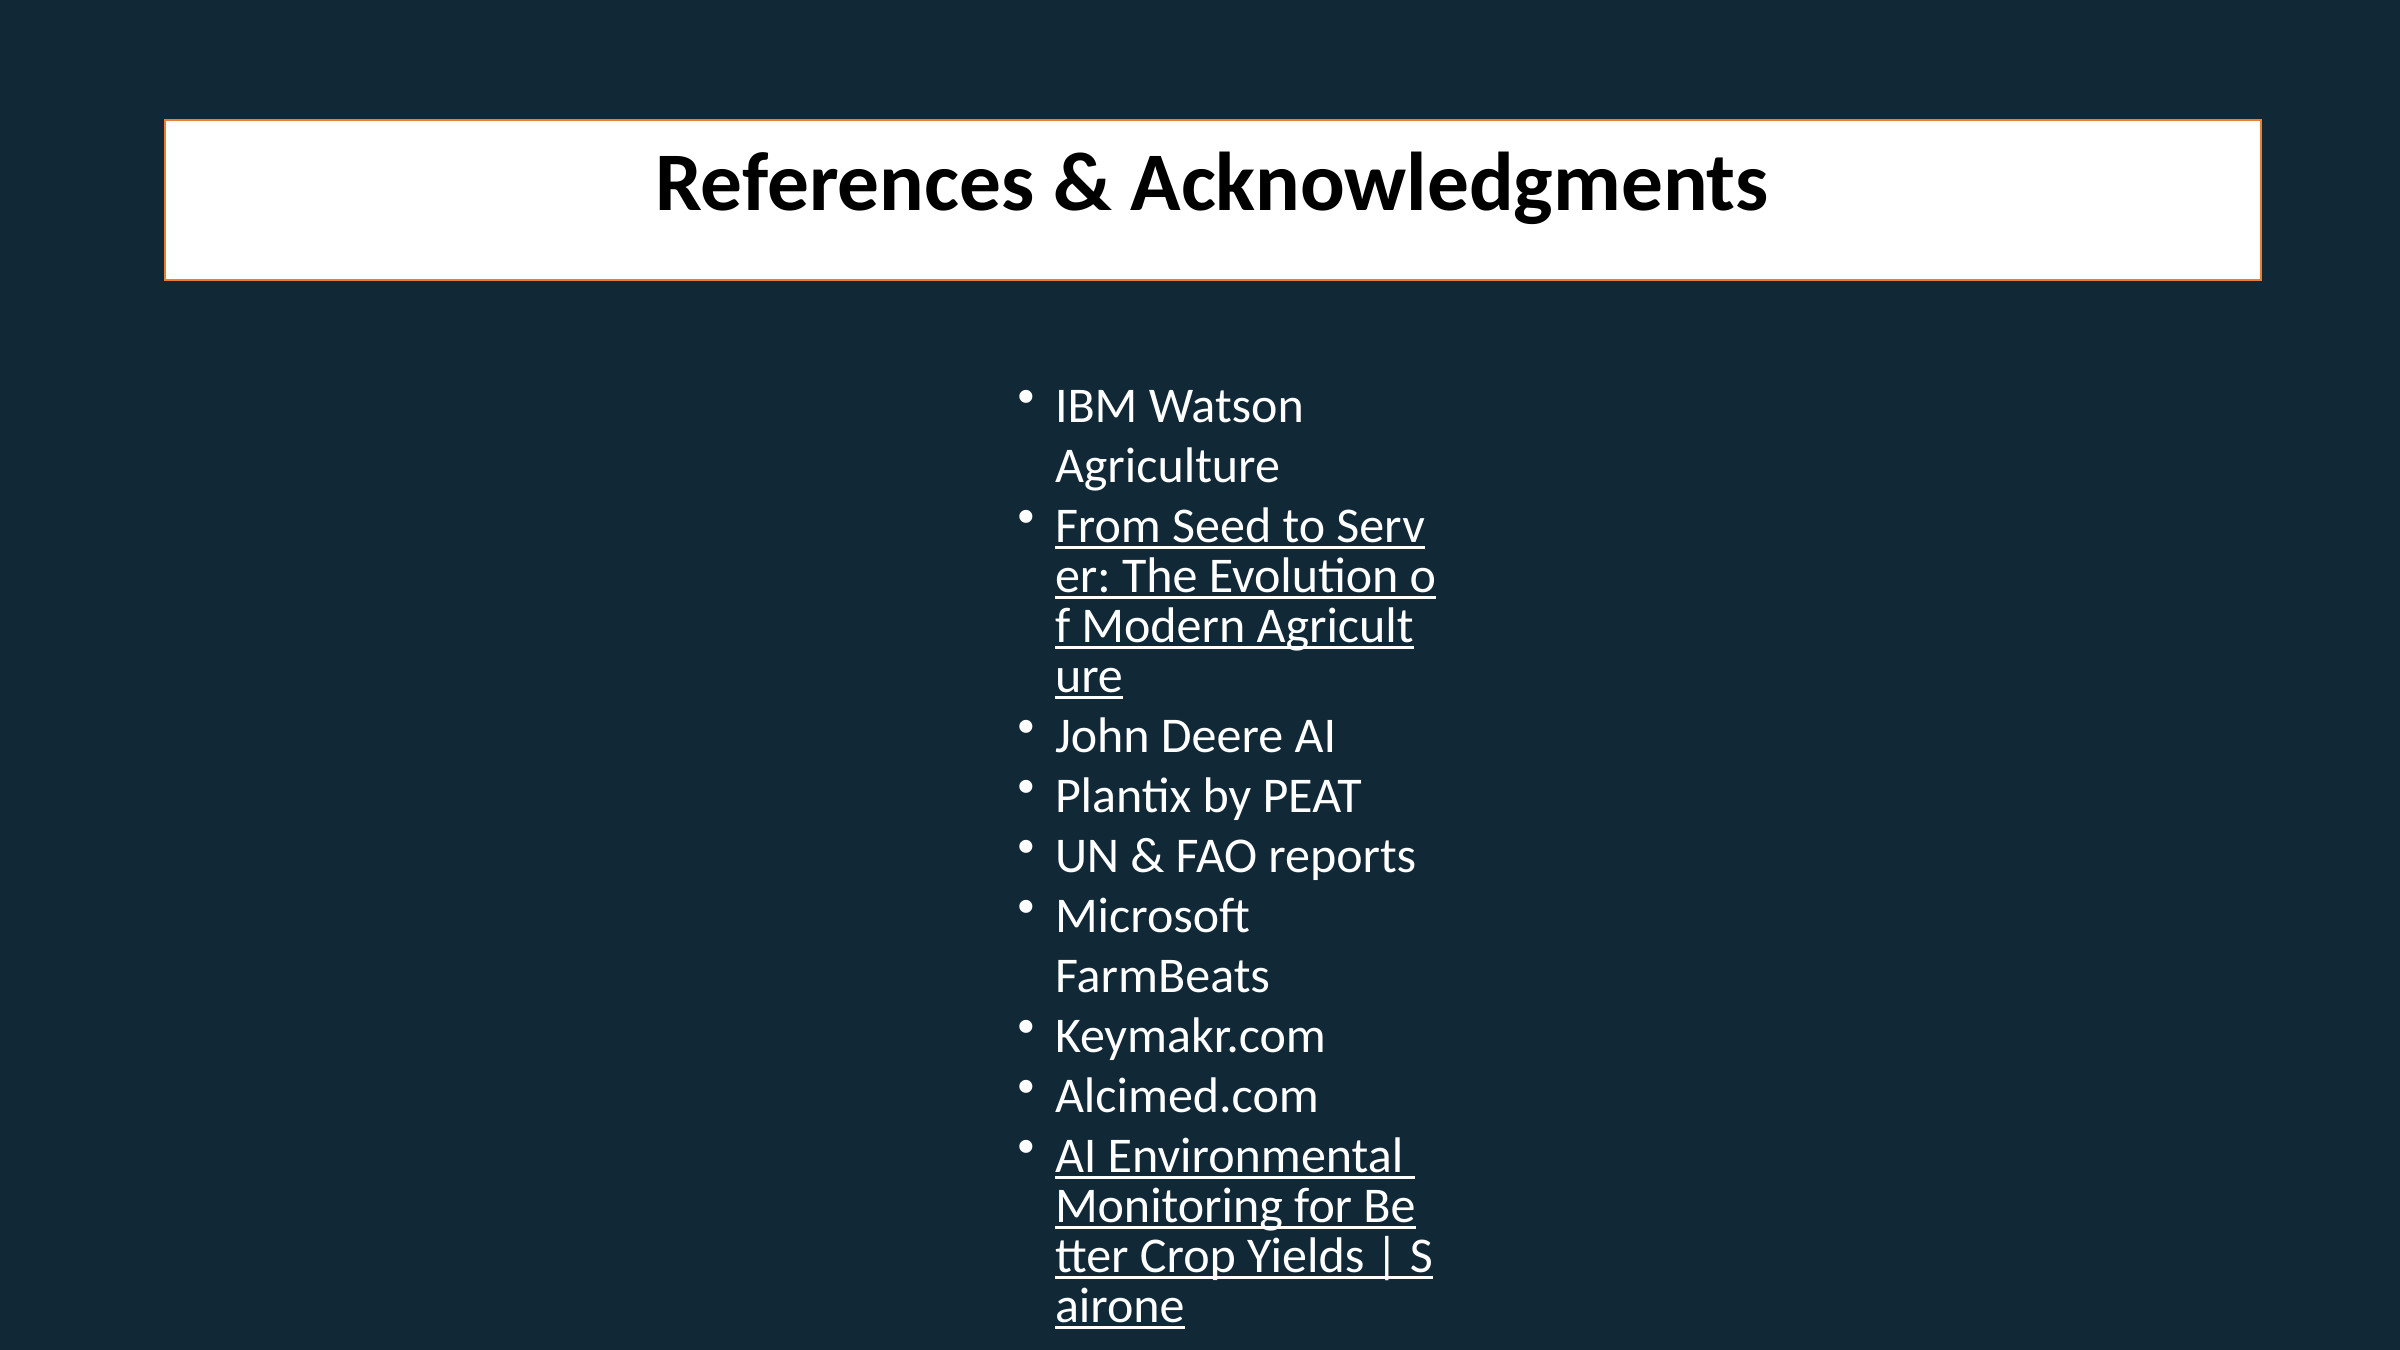

References & Acknowledgments

IBM Watson Agriculture
From Seed to Server: The Evolution of Modern Agriculture
John Deere AI
Plantix by PEAT
UN & FAO reports
Microsoft FarmBeats
Keymakr.com
Alcimed.com
AI Environmental Monitoring for Better Crop Yields | Sairone